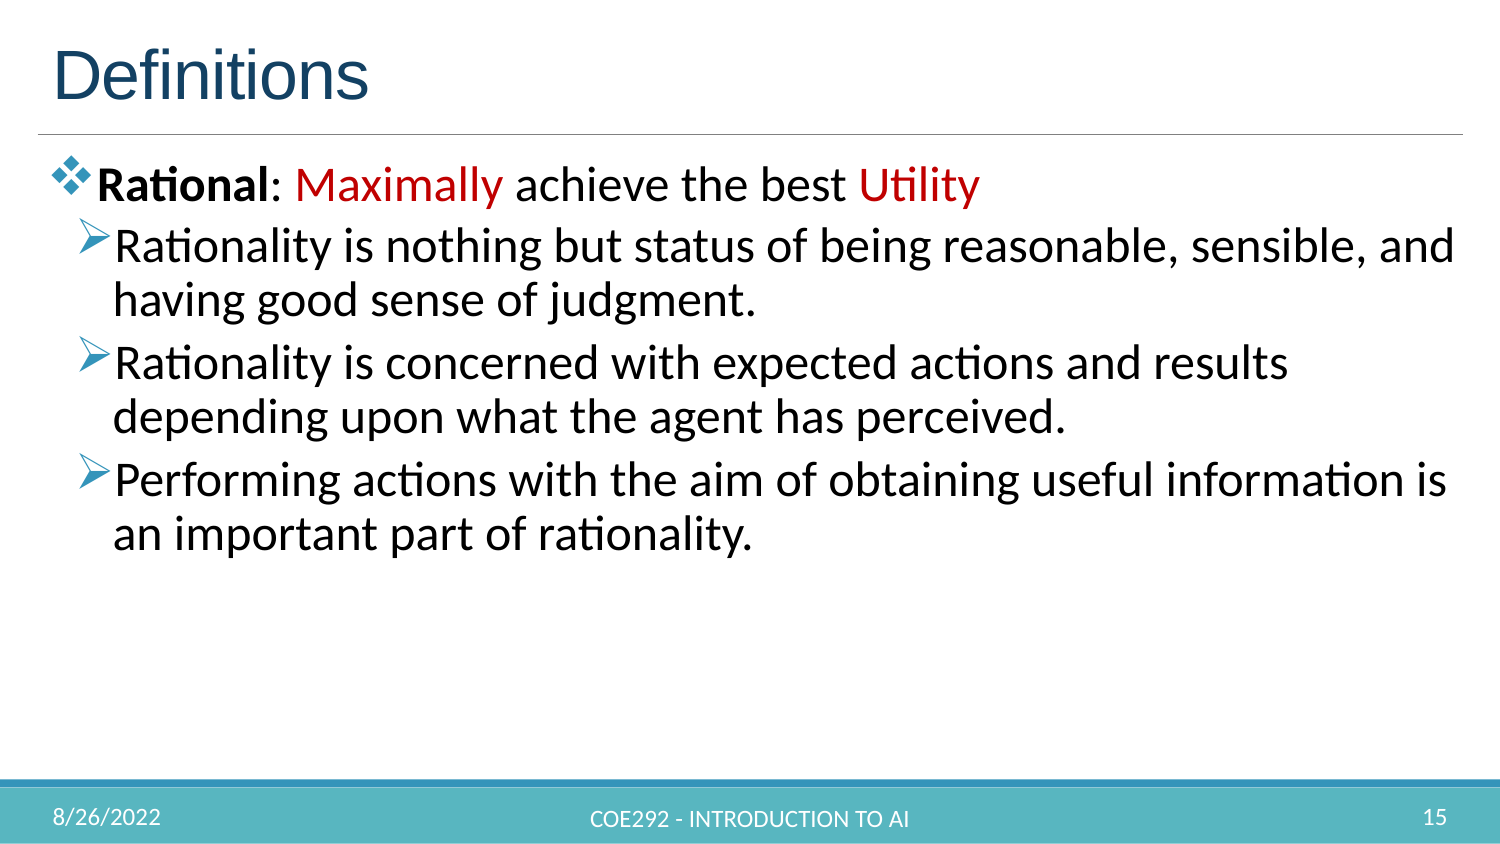

# Definitions
Rational: Maximally achieve the best Utility
Rationality is nothing but status of being reasonable, sensible, and having good sense of judgment.
Rationality is concerned with expected actions and results depending upon what the agent has perceived.
Performing actions with the aim of obtaining useful information is an important part of rationality.

8/26/2022
15
COE292 - Introduction to AI